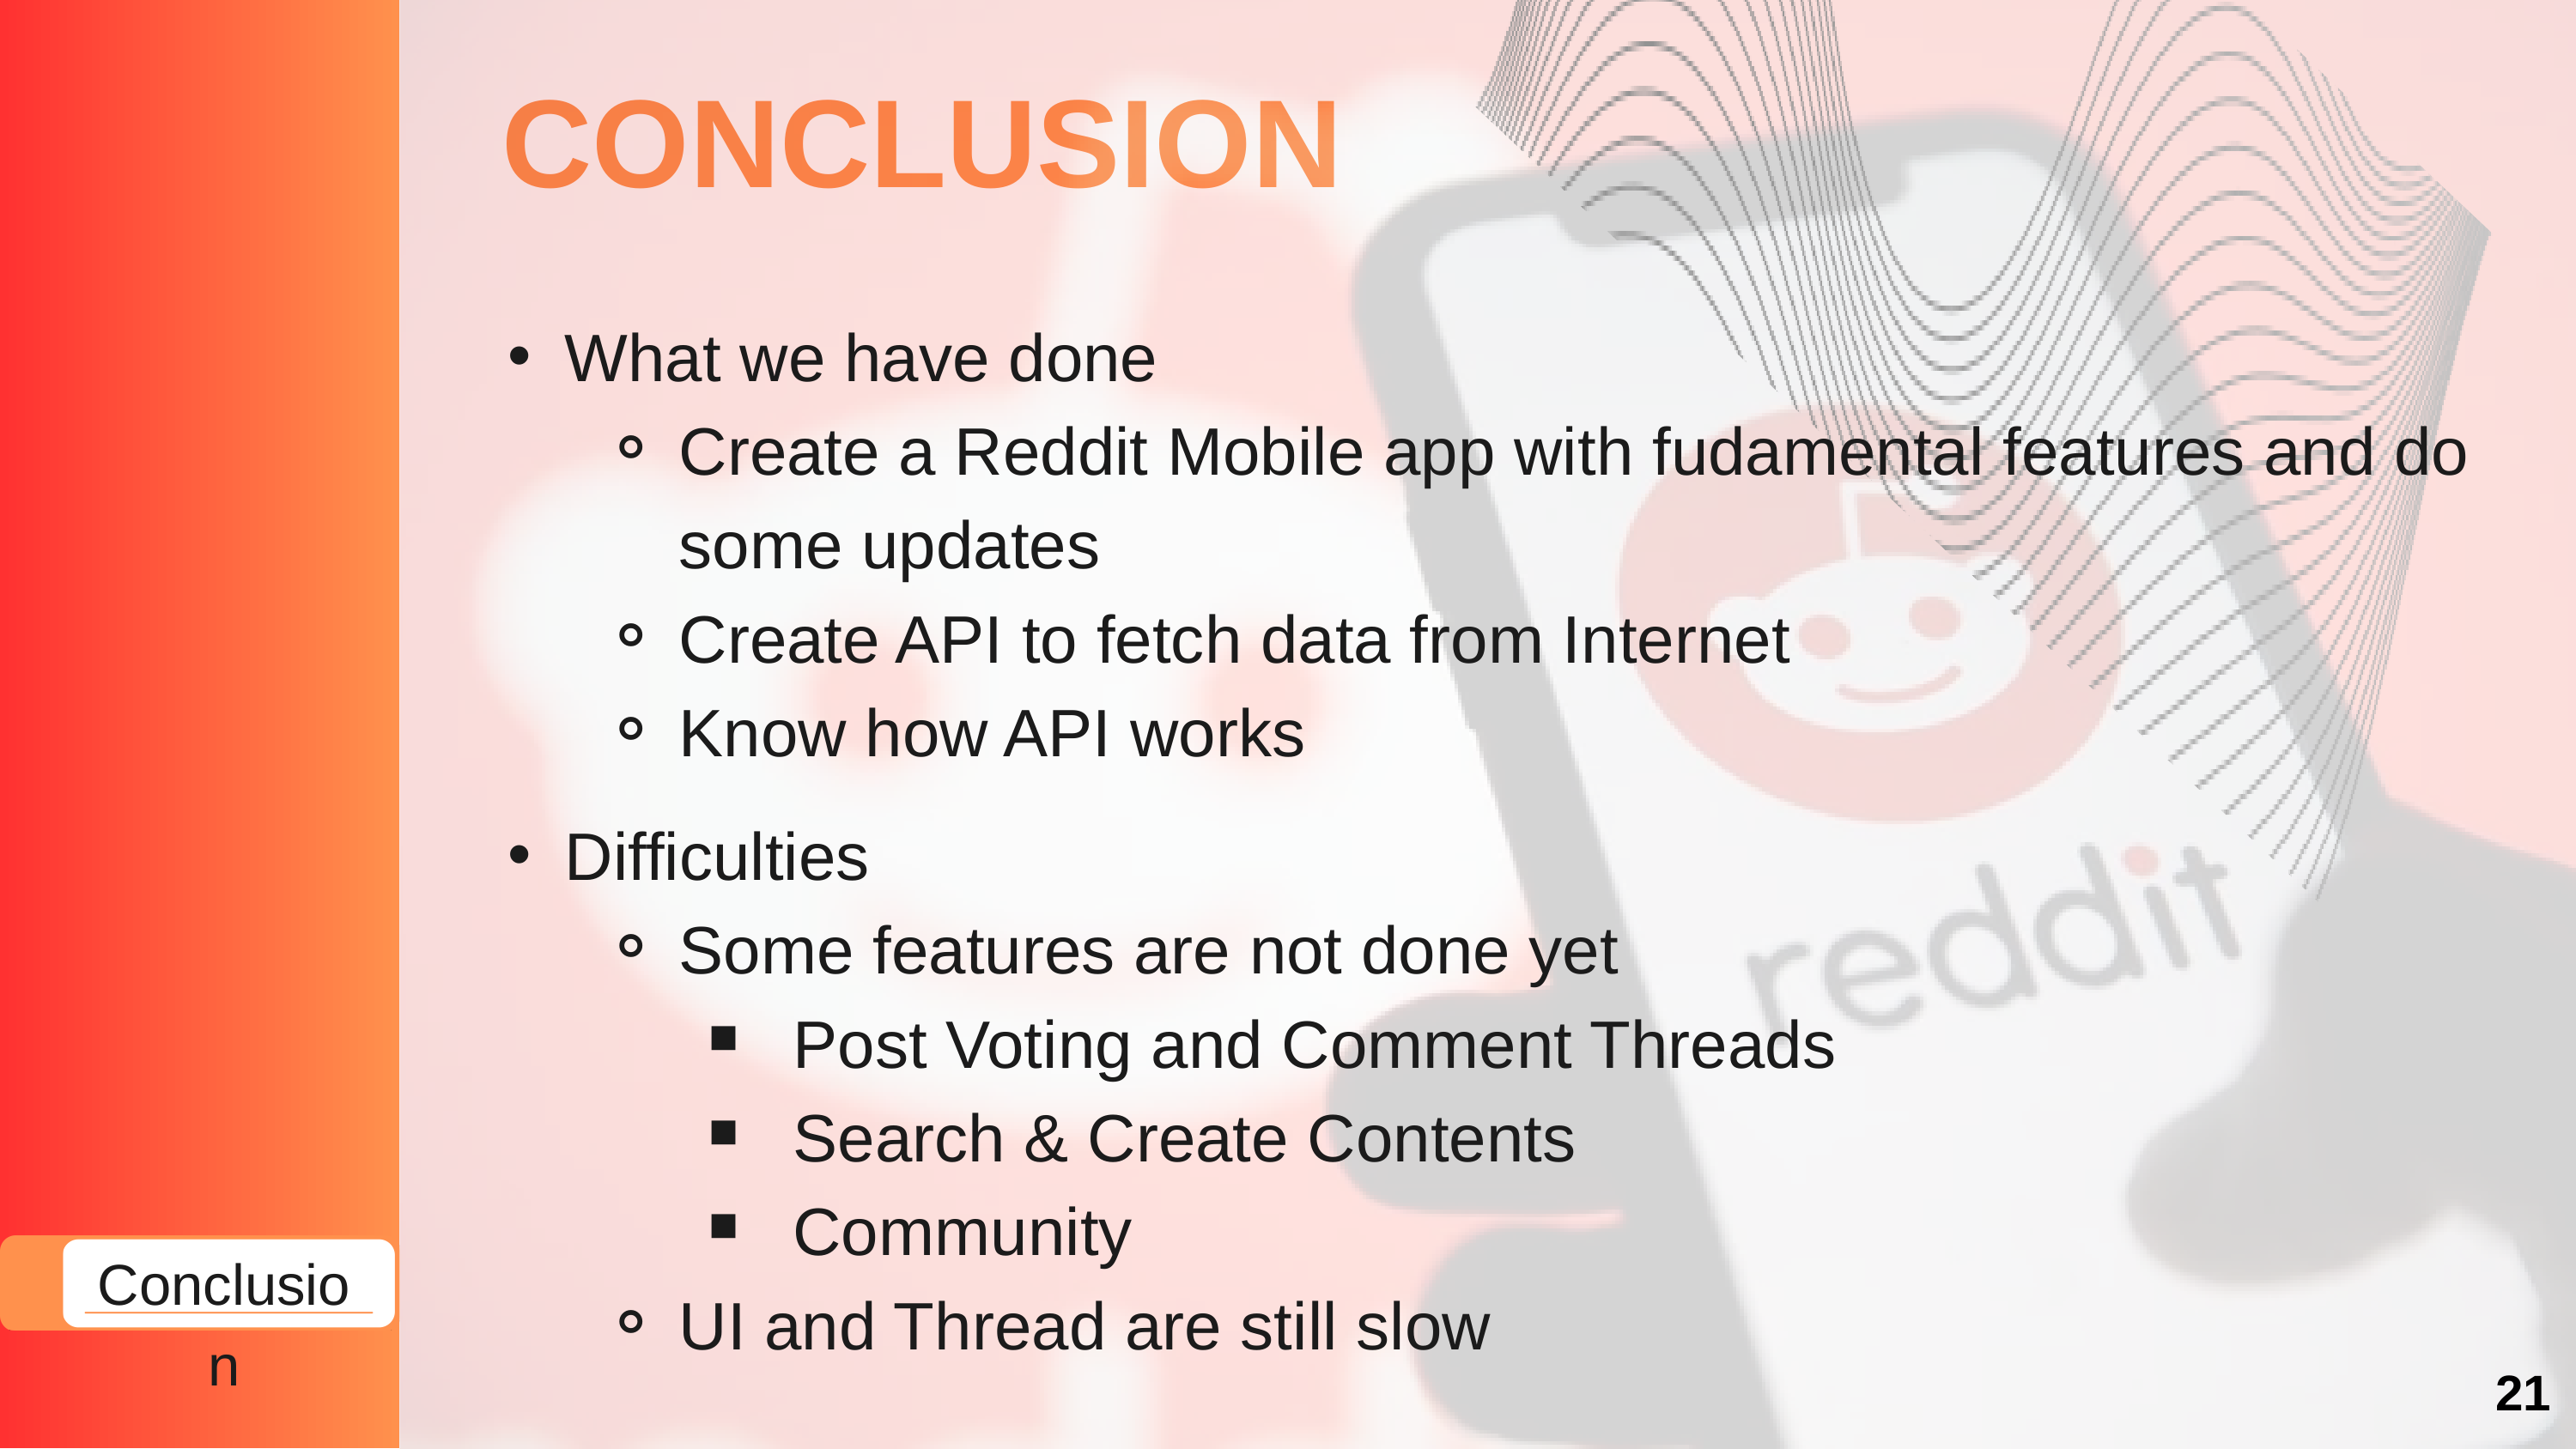

CONCLUSION
What we have done
Create a Reddit Mobile app with fudamental features and do some updates
Create API to fetch data from Internet
Know how API works
Difficulties
Some features are not done yet
Post Voting and Comment Threads
Search & Create Contents
Community
UI and Thread are still slow

Conclusion
21